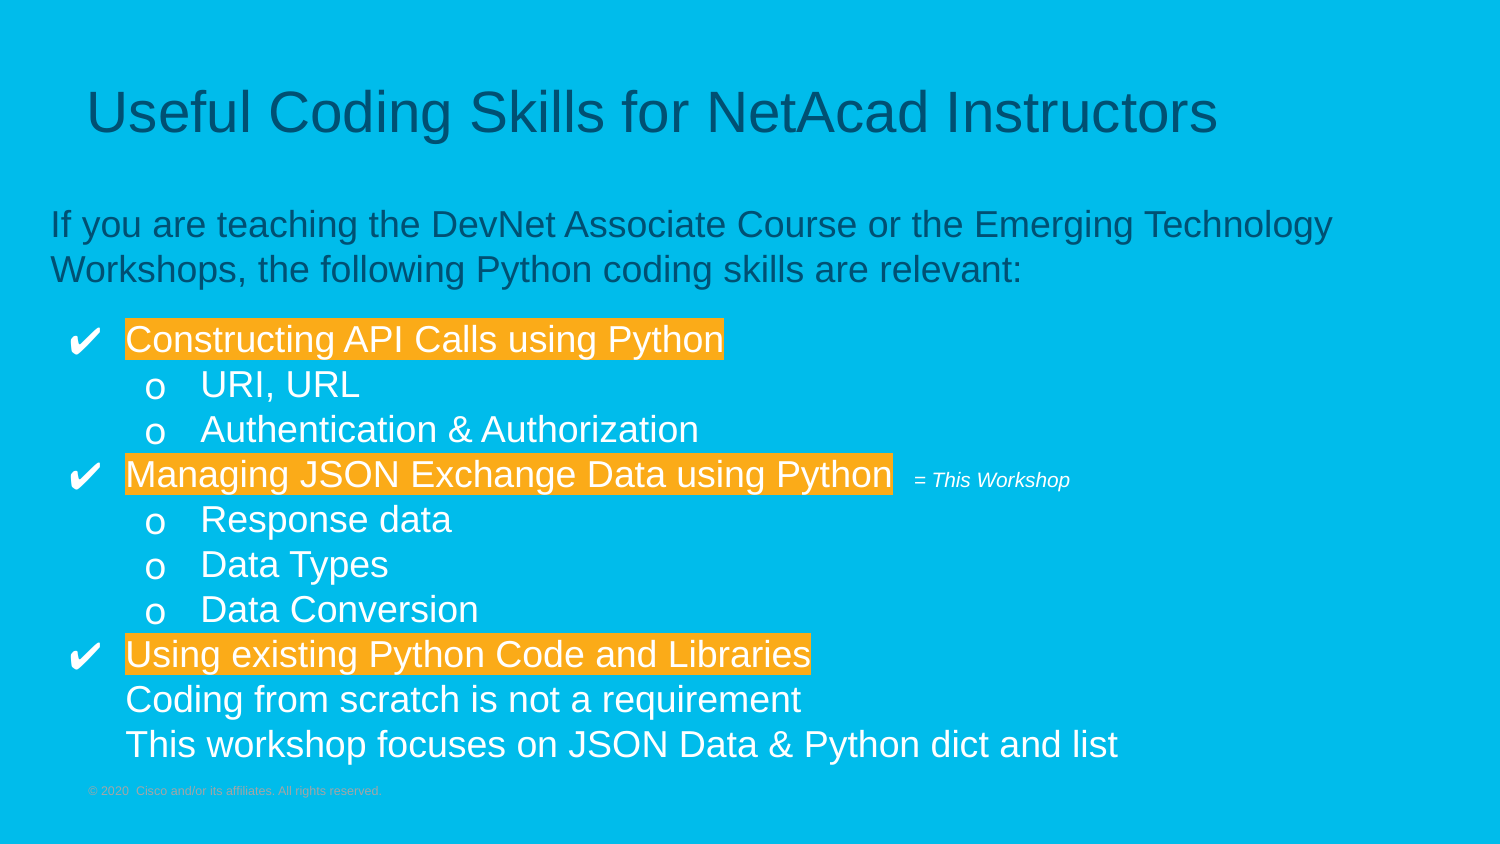

# Useful Coding Skills for NetAcad Instructors
If you are teaching the DevNet Associate Course or the Emerging Technology Workshops, the following Python coding skills are relevant:
Constructing API Calls using Python
URI, URL
Authentication & Authorization
Managing JSON Exchange Data using Python  = This Workshop
Response data
Data Types
Data Conversion
Using existing Python Code and Libraries
Coding from scratch is not a requirement
This workshop focuses on JSON Data & Python dict and list